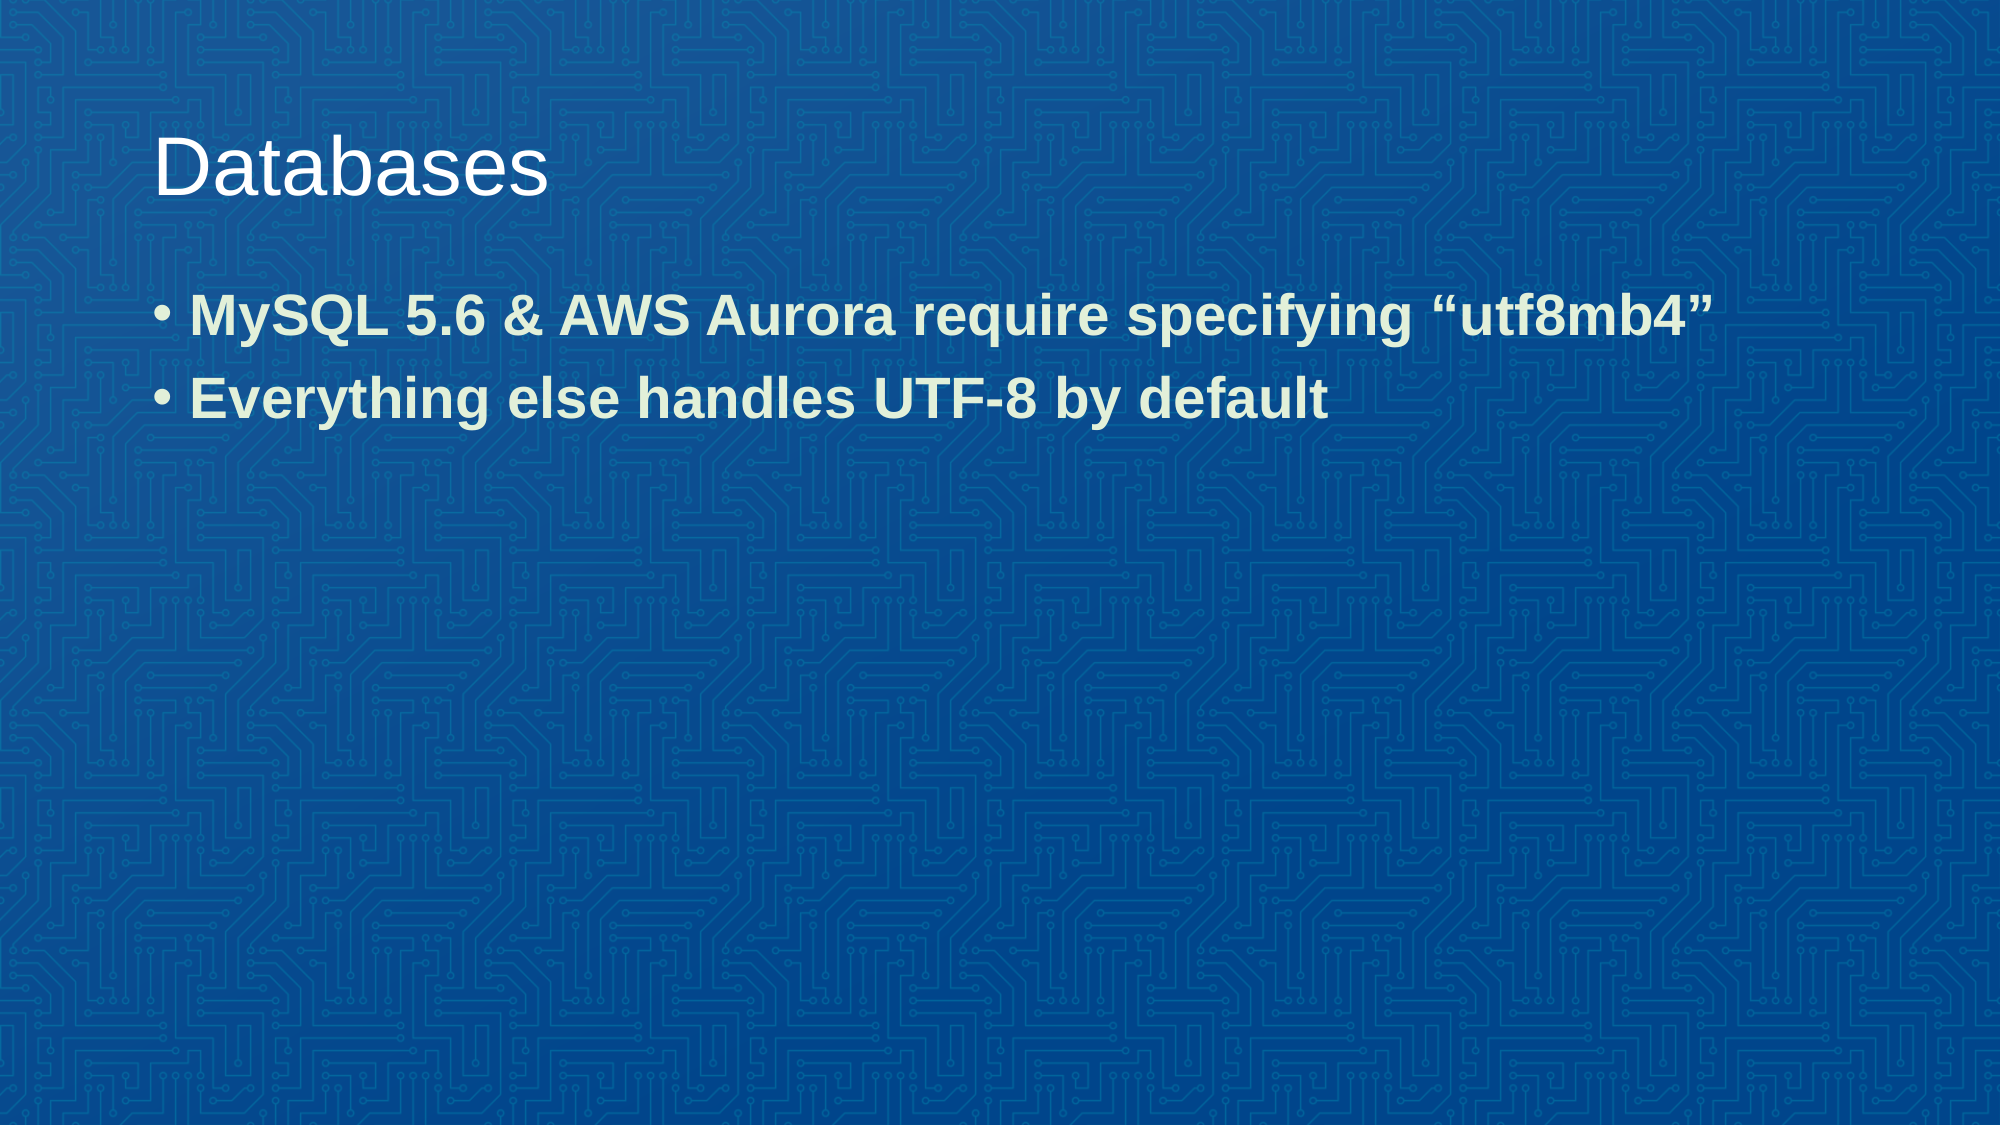

# Databases
MySQL 5.6 & AWS Aurora require specifying “utf8mb4”
Everything else handles UTF-8 by default